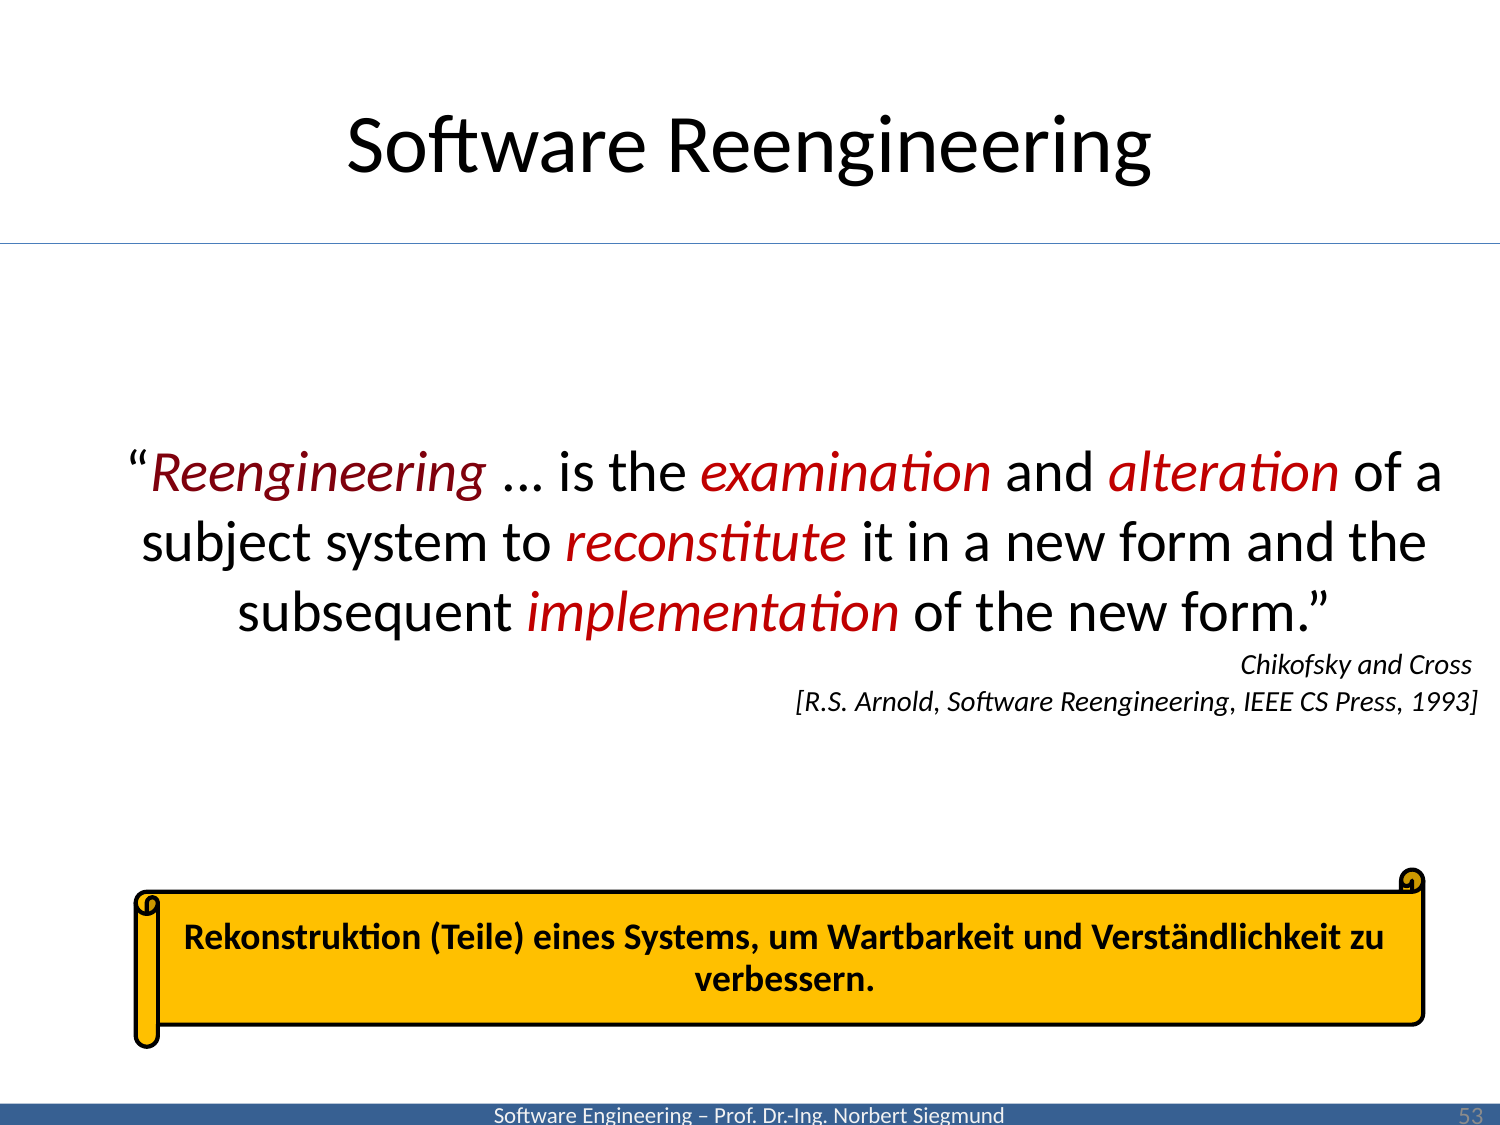

# Software Reengineering

“Reengineering ... is the examination and alteration of a subject system to reconstitute it in a new form and the subsequent implementation of the new form.”
Chikofsky and Cross
[R.S. Arnold, Software Reengineering, IEEE CS Press, 1993]

Rekonstruktion (Teile) eines Systems, um Wartbarkeit und Verständlichkeit zu verbessern.
53